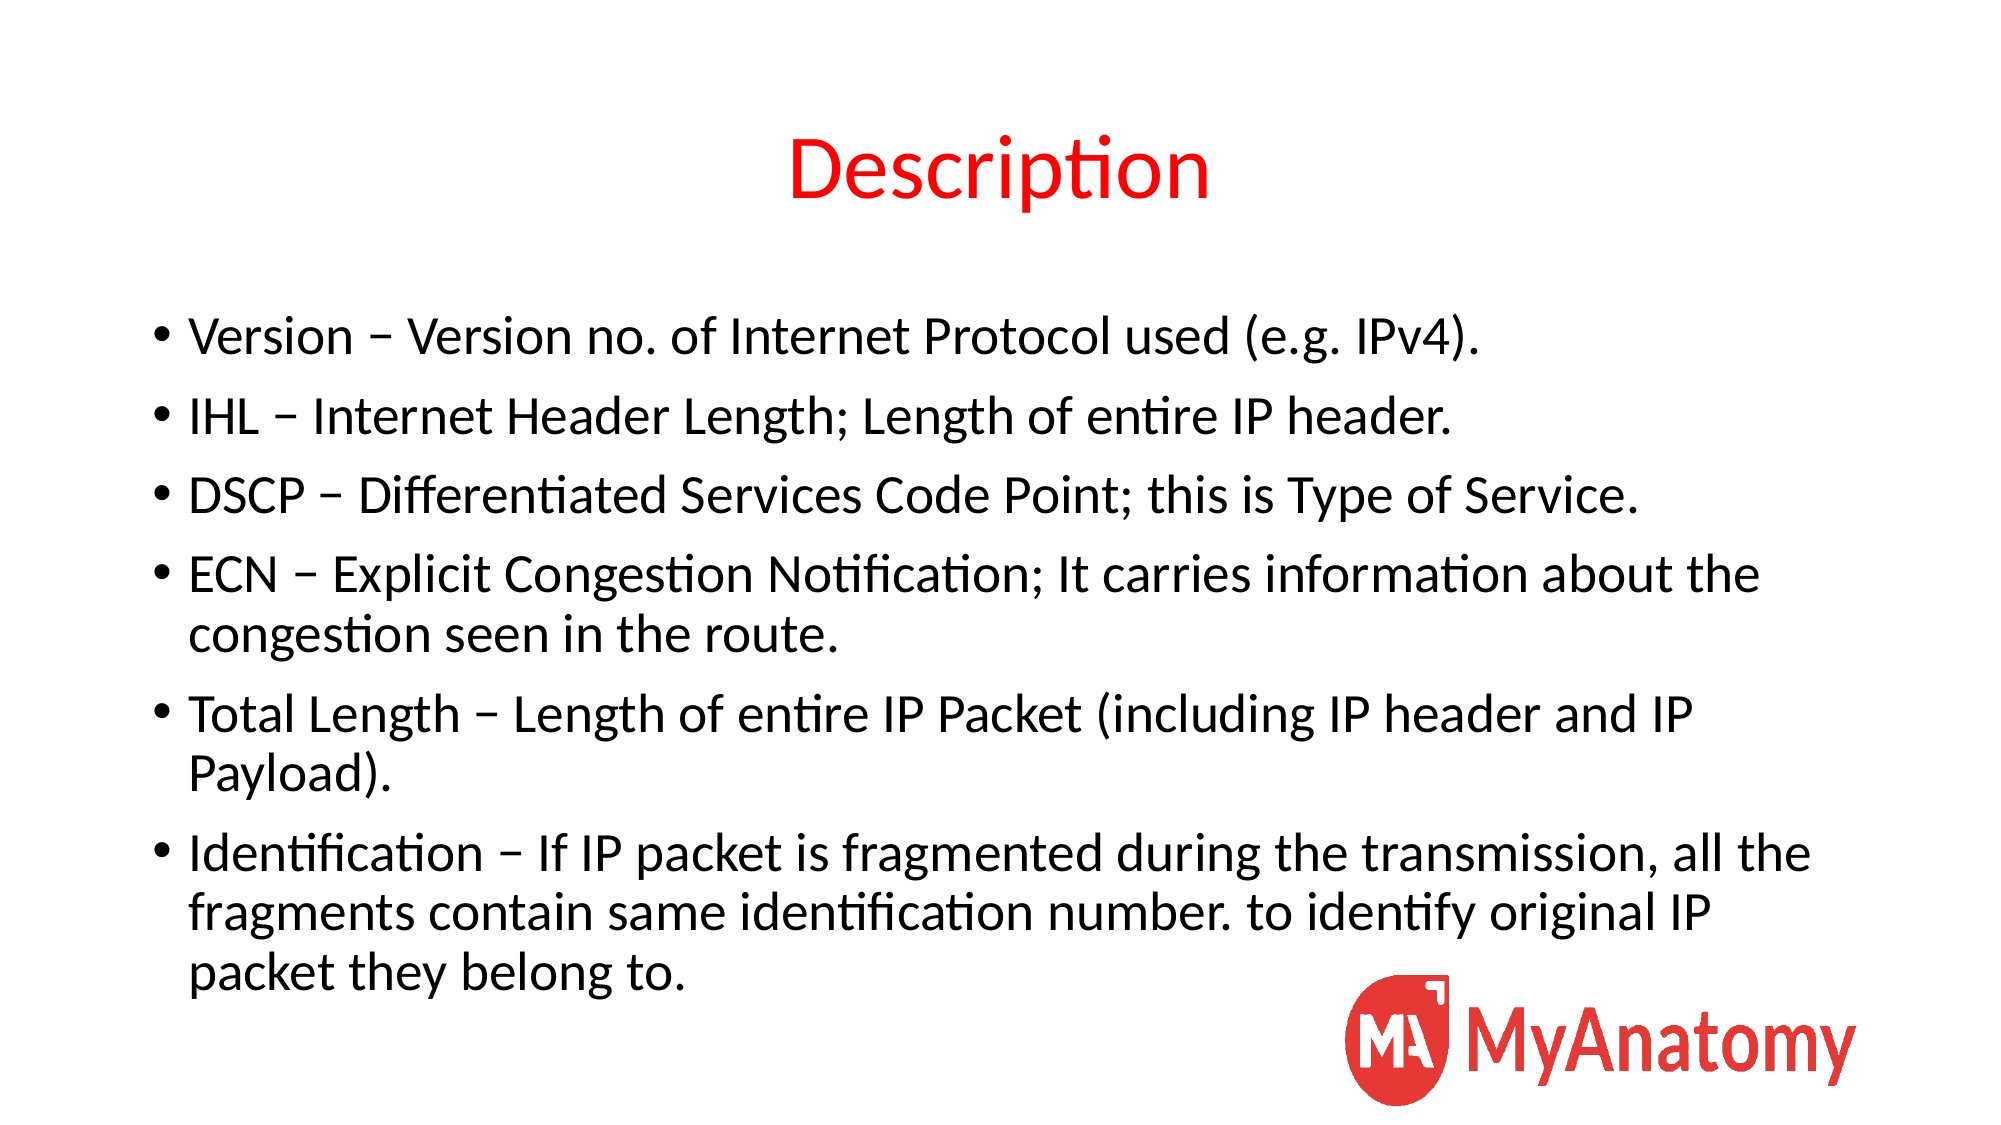

# Description
Version − Version no. of Internet Protocol used (e.g. IPv4).
IHL − Internet Header Length; Length of entire IP header.
DSCP − Differentiated Services Code Point; this is Type of Service.
ECN − Explicit Congestion Notification; It carries information about the congestion seen in the route.
Total Length − Length of entire IP Packet (including IP header and IP Payload).
Identification − If IP packet is fragmented during the transmission, all the fragments contain same identification number. to identify original IP packet they belong to.